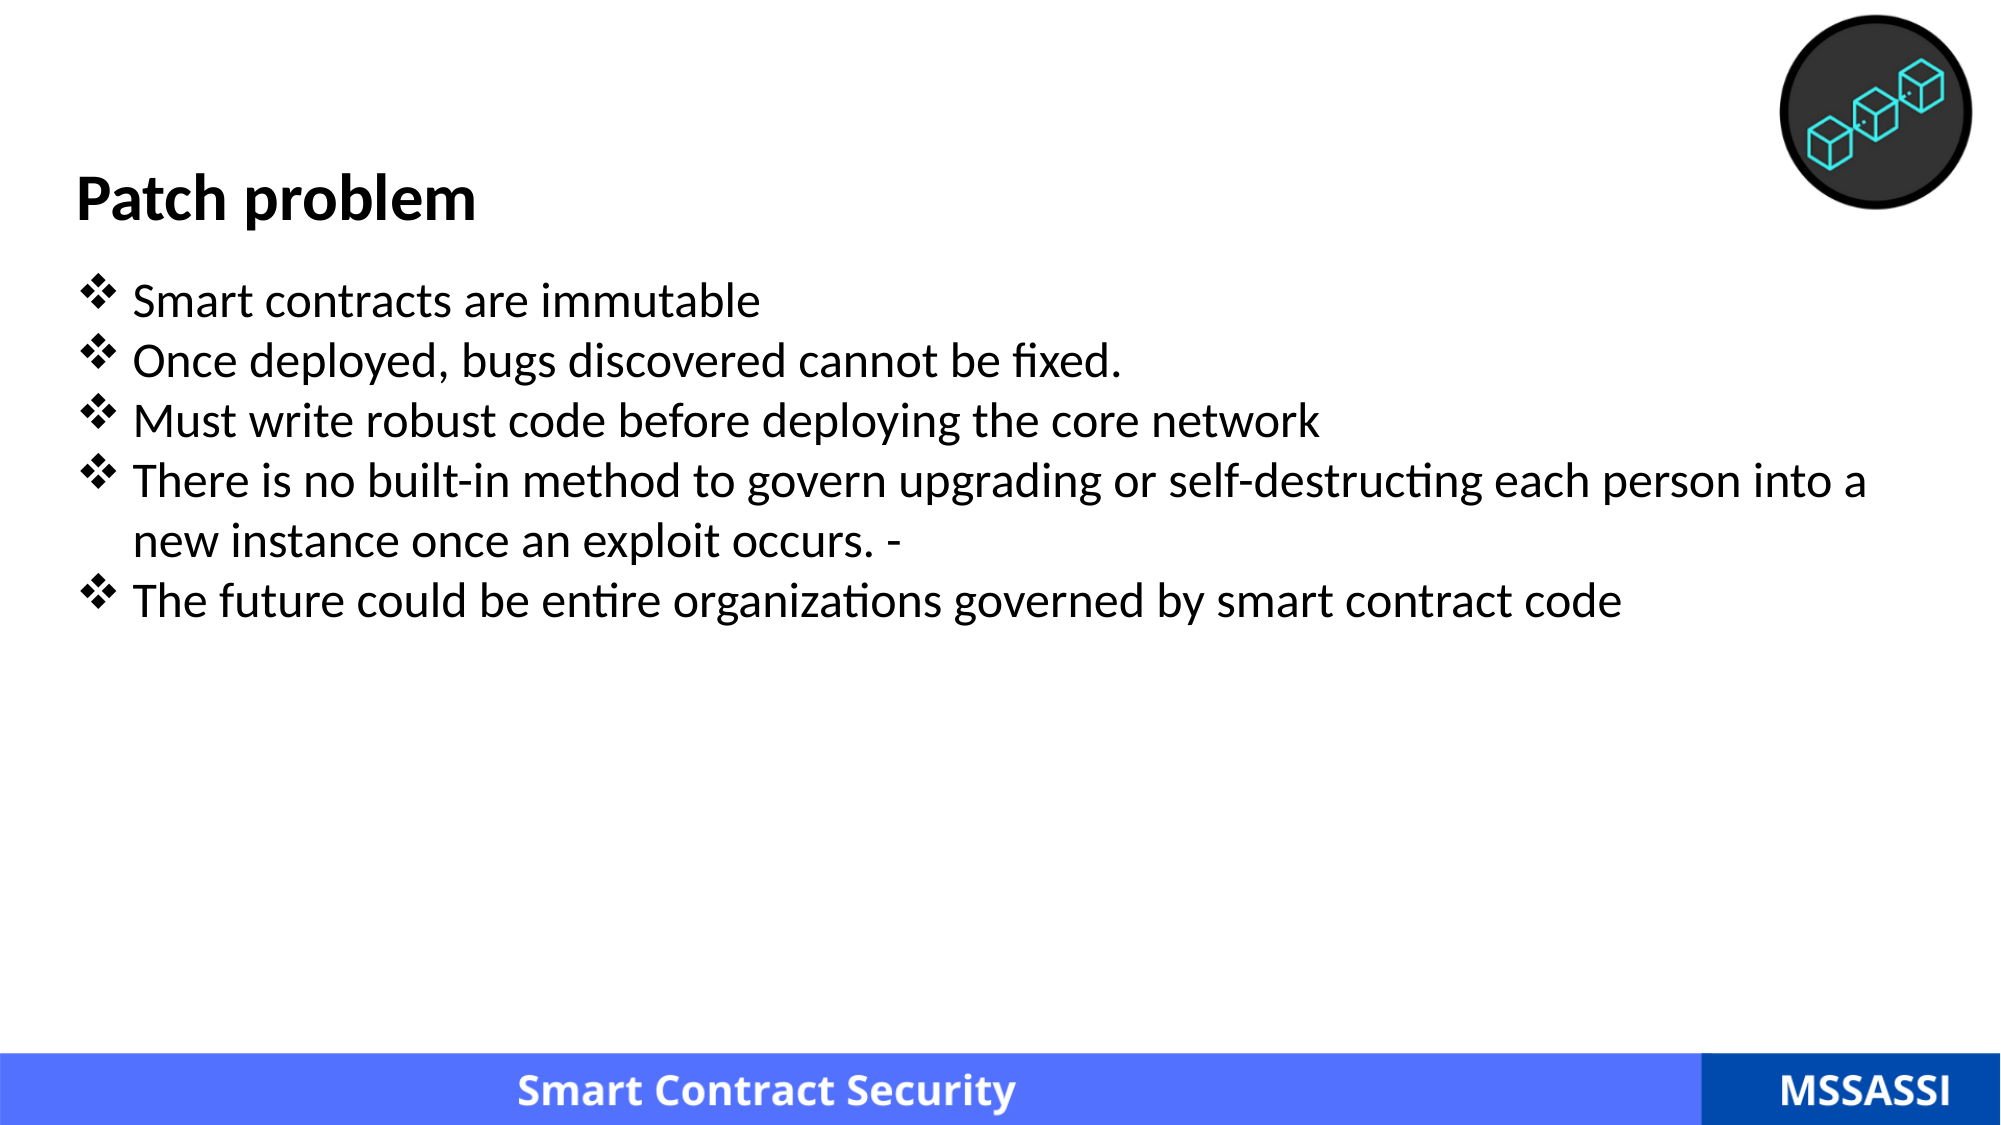

Patch problem
Smart contracts are immutable
Once deployed, bugs discovered cannot be fixed.
Must write robust code before deploying the core network
There is no built-in method to govern upgrading or self-destructing each person into a new instance once an exploit occurs. -
The future could be entire organizations governed by smart contract code